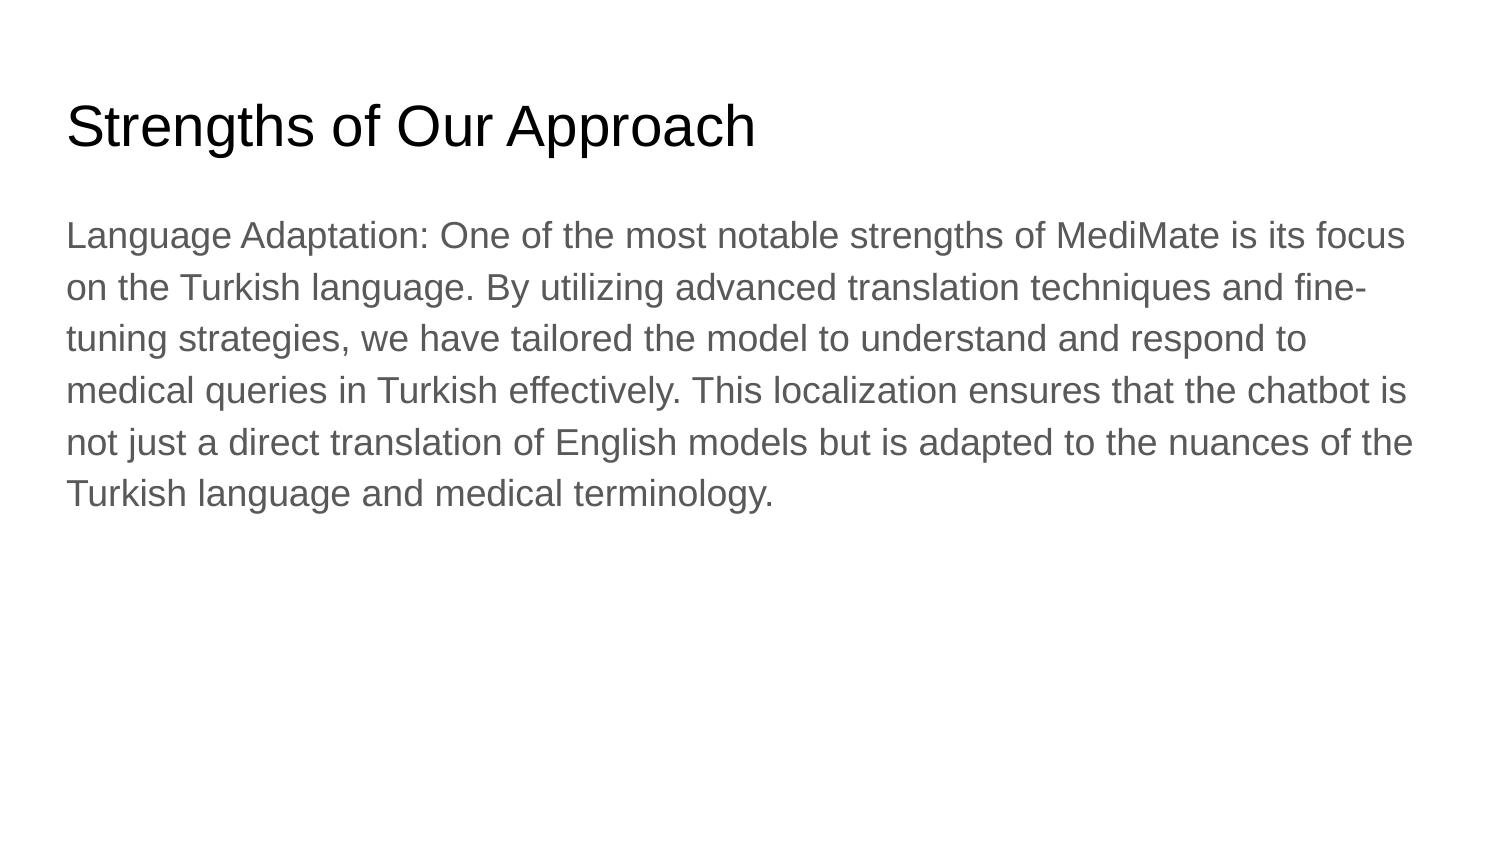

# Strengths of Our Approach
Language Adaptation: One of the most notable strengths of MediMate is its focus on the Turkish language. By utilizing advanced translation techniques and fine-tuning strategies, we have tailored the model to understand and respond to medical queries in Turkish effectively. This localization ensures that the chatbot is not just a direct translation of English models but is adapted to the nuances of the Turkish language and medical terminology.